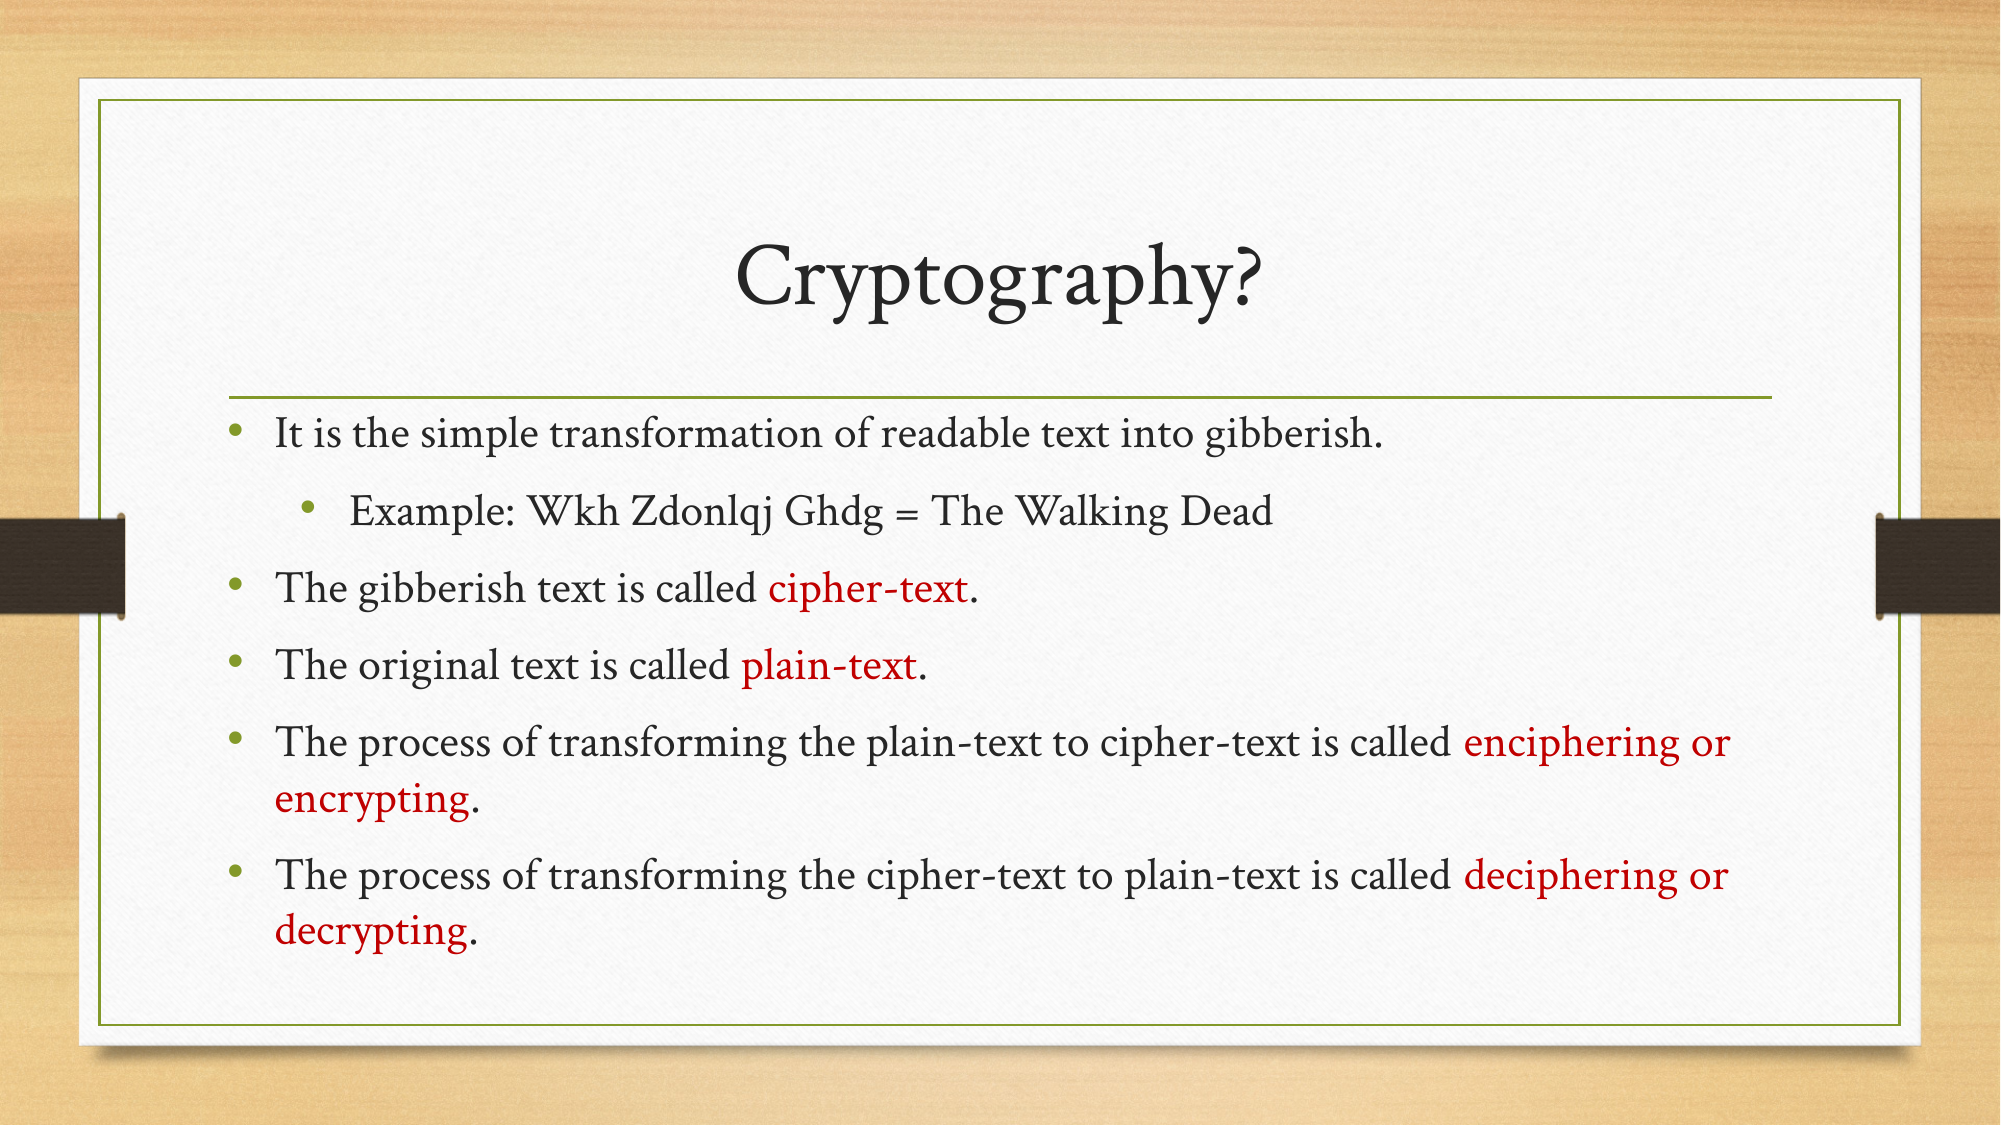

# Cryptography?
It is the simple transformation of readable text into gibberish.
Example: Wkh Zdonlqj Ghdg = The Walking Dead
The gibberish text is called cipher-text.
The original text is called plain-text.
The process of transforming the plain-text to cipher-text is called enciphering or encrypting.
The process of transforming the cipher-text to plain-text is called deciphering or decrypting.